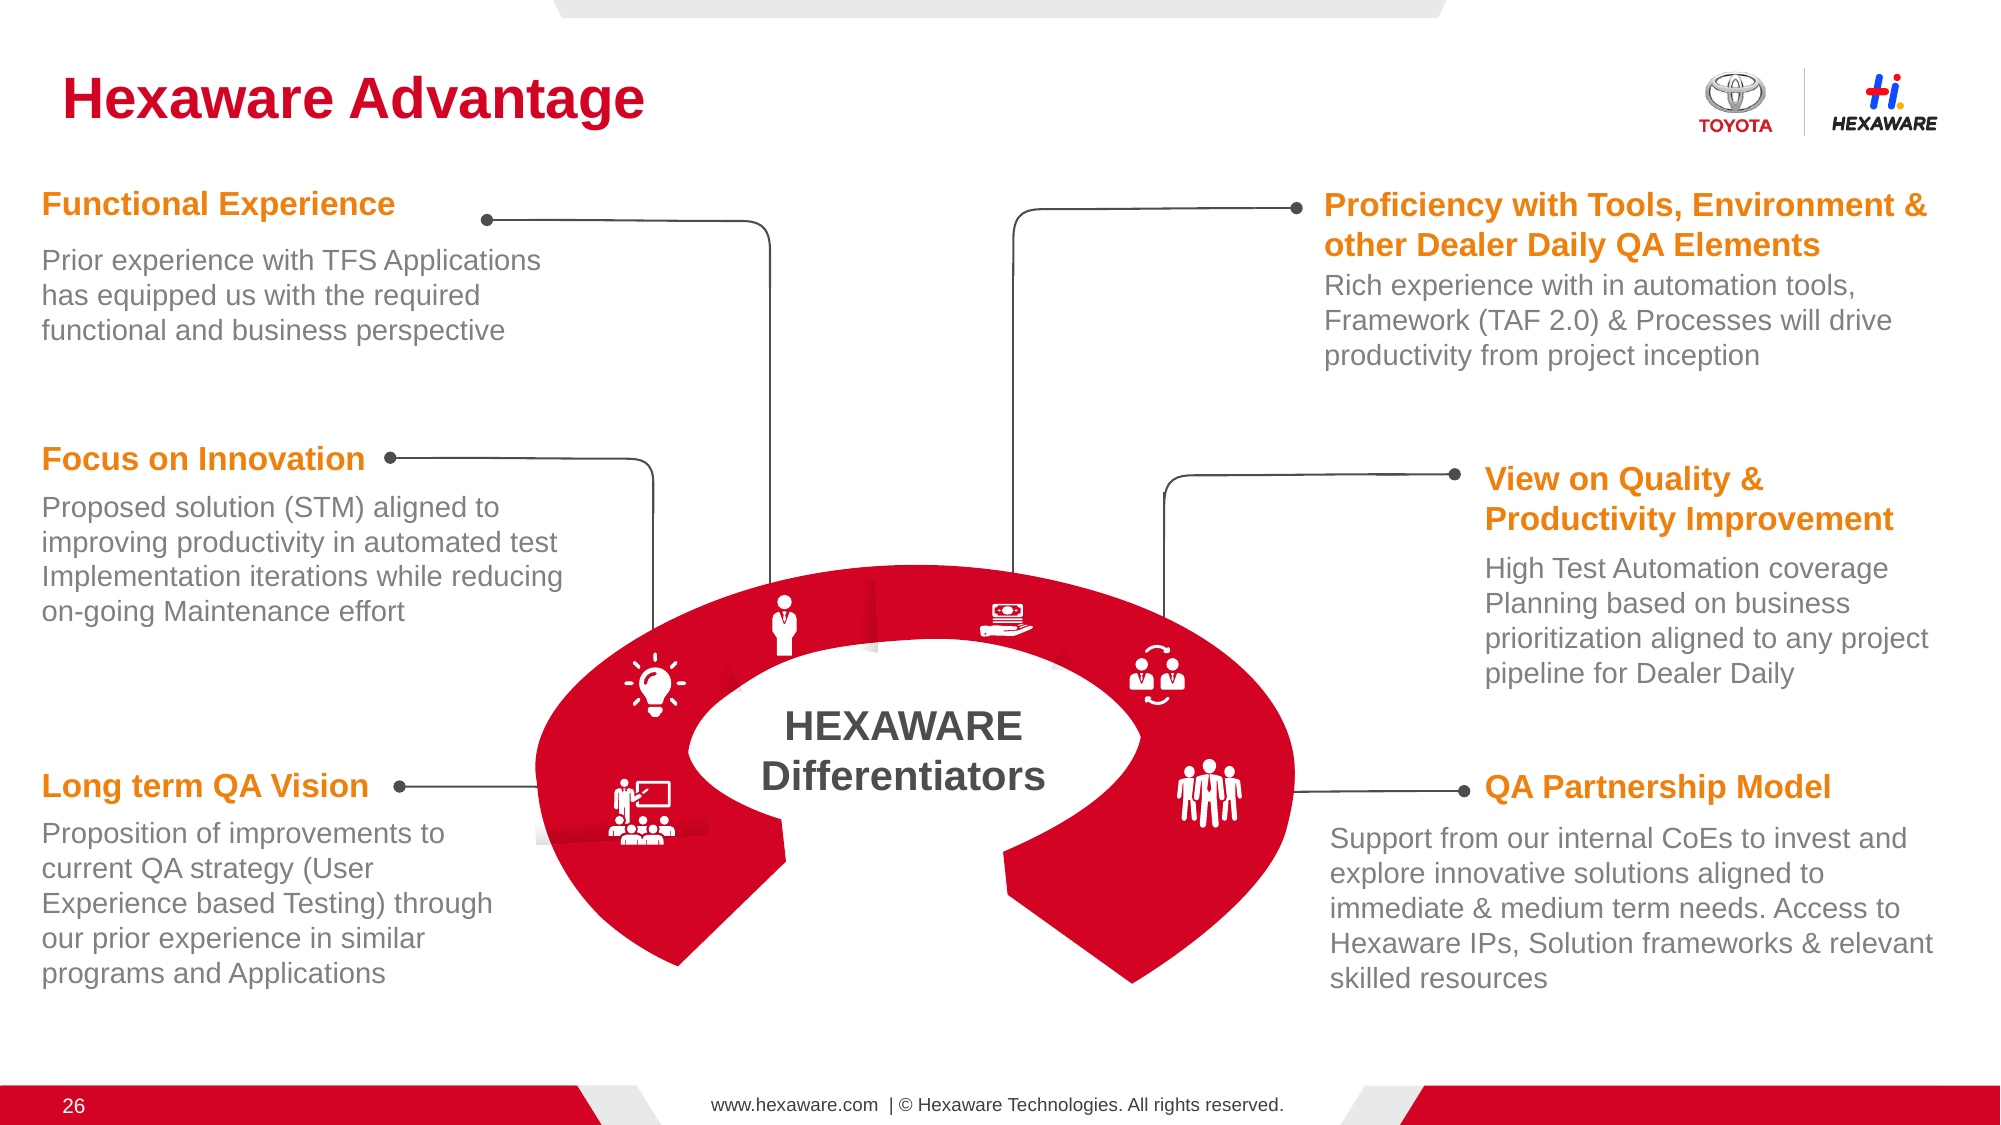

# Hexaware Advantage
Functional Experience
Proficiency with Tools, Environment & other Dealer Daily QA Elements

Prior experience with TFS Applications has equipped us with the required functional and business perspective
Rich experience with in automation tools, Framework (TAF 2.0) & Processes will drive productivity from project inception
Focus on Innovation
View on Quality & Productivity Improvement

Proposed solution (STM) aligned to improving productivity in automated test Implementation iterations while reducing on-going Maintenance effort
High Test Automation coverage Planning based on business prioritization aligned to any project pipeline for Dealer Daily

HEXAWARE Differentiators

Long term QA Vision
QA Partnership Model

Proposition of improvements to current QA strategy (User Experience based Testing) through our prior experience in similar programs and Applications
Support from our internal CoEs to invest and explore innovative solutions aligned to immediate & medium term needs. Access to Hexaware IPs, Solution frameworks & relevant skilled resources